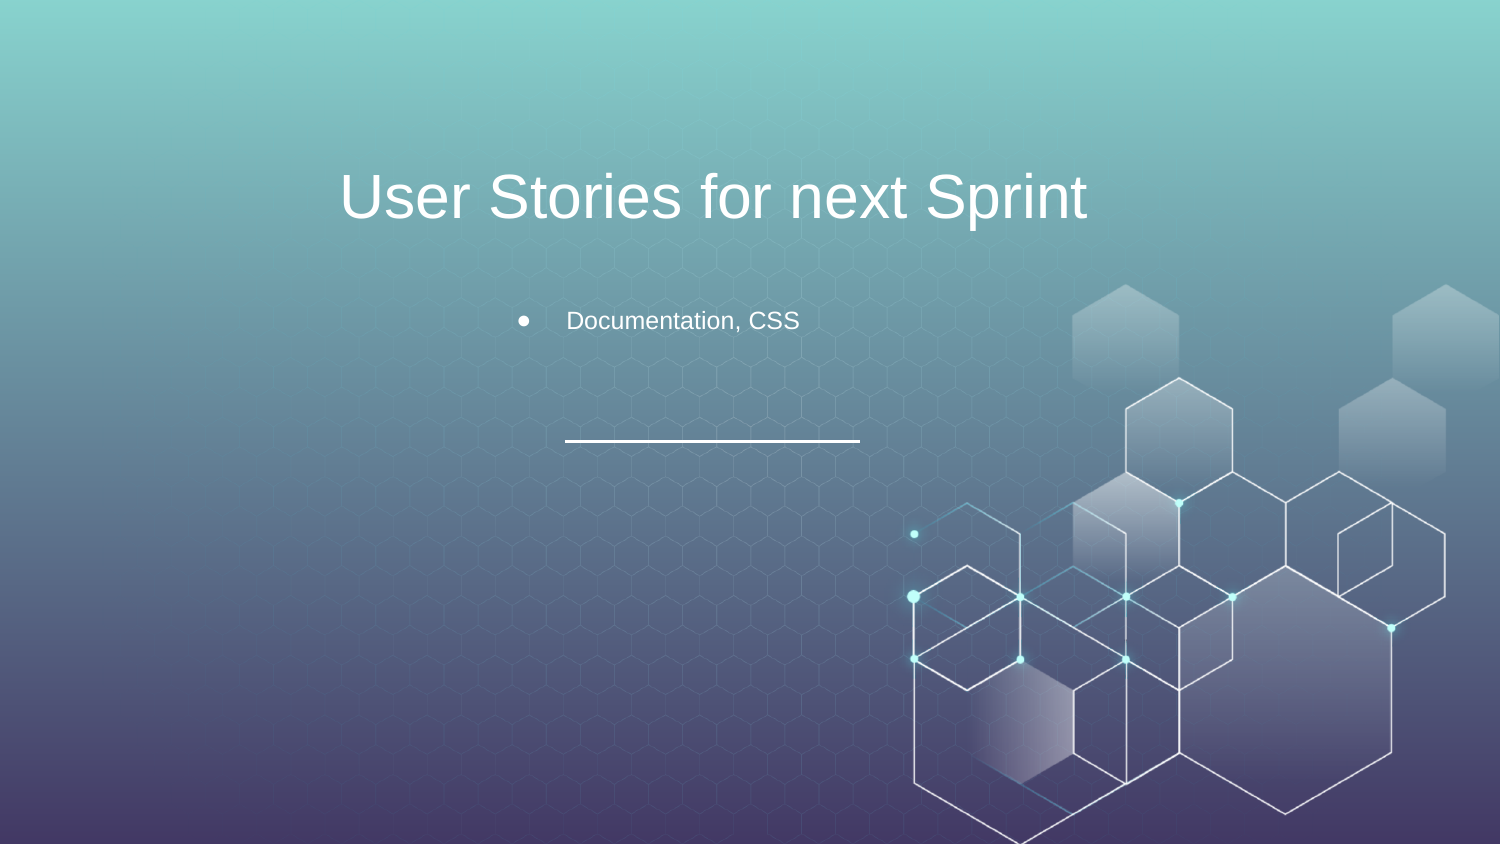

# User Stories for next Sprint
Documentation, CSS